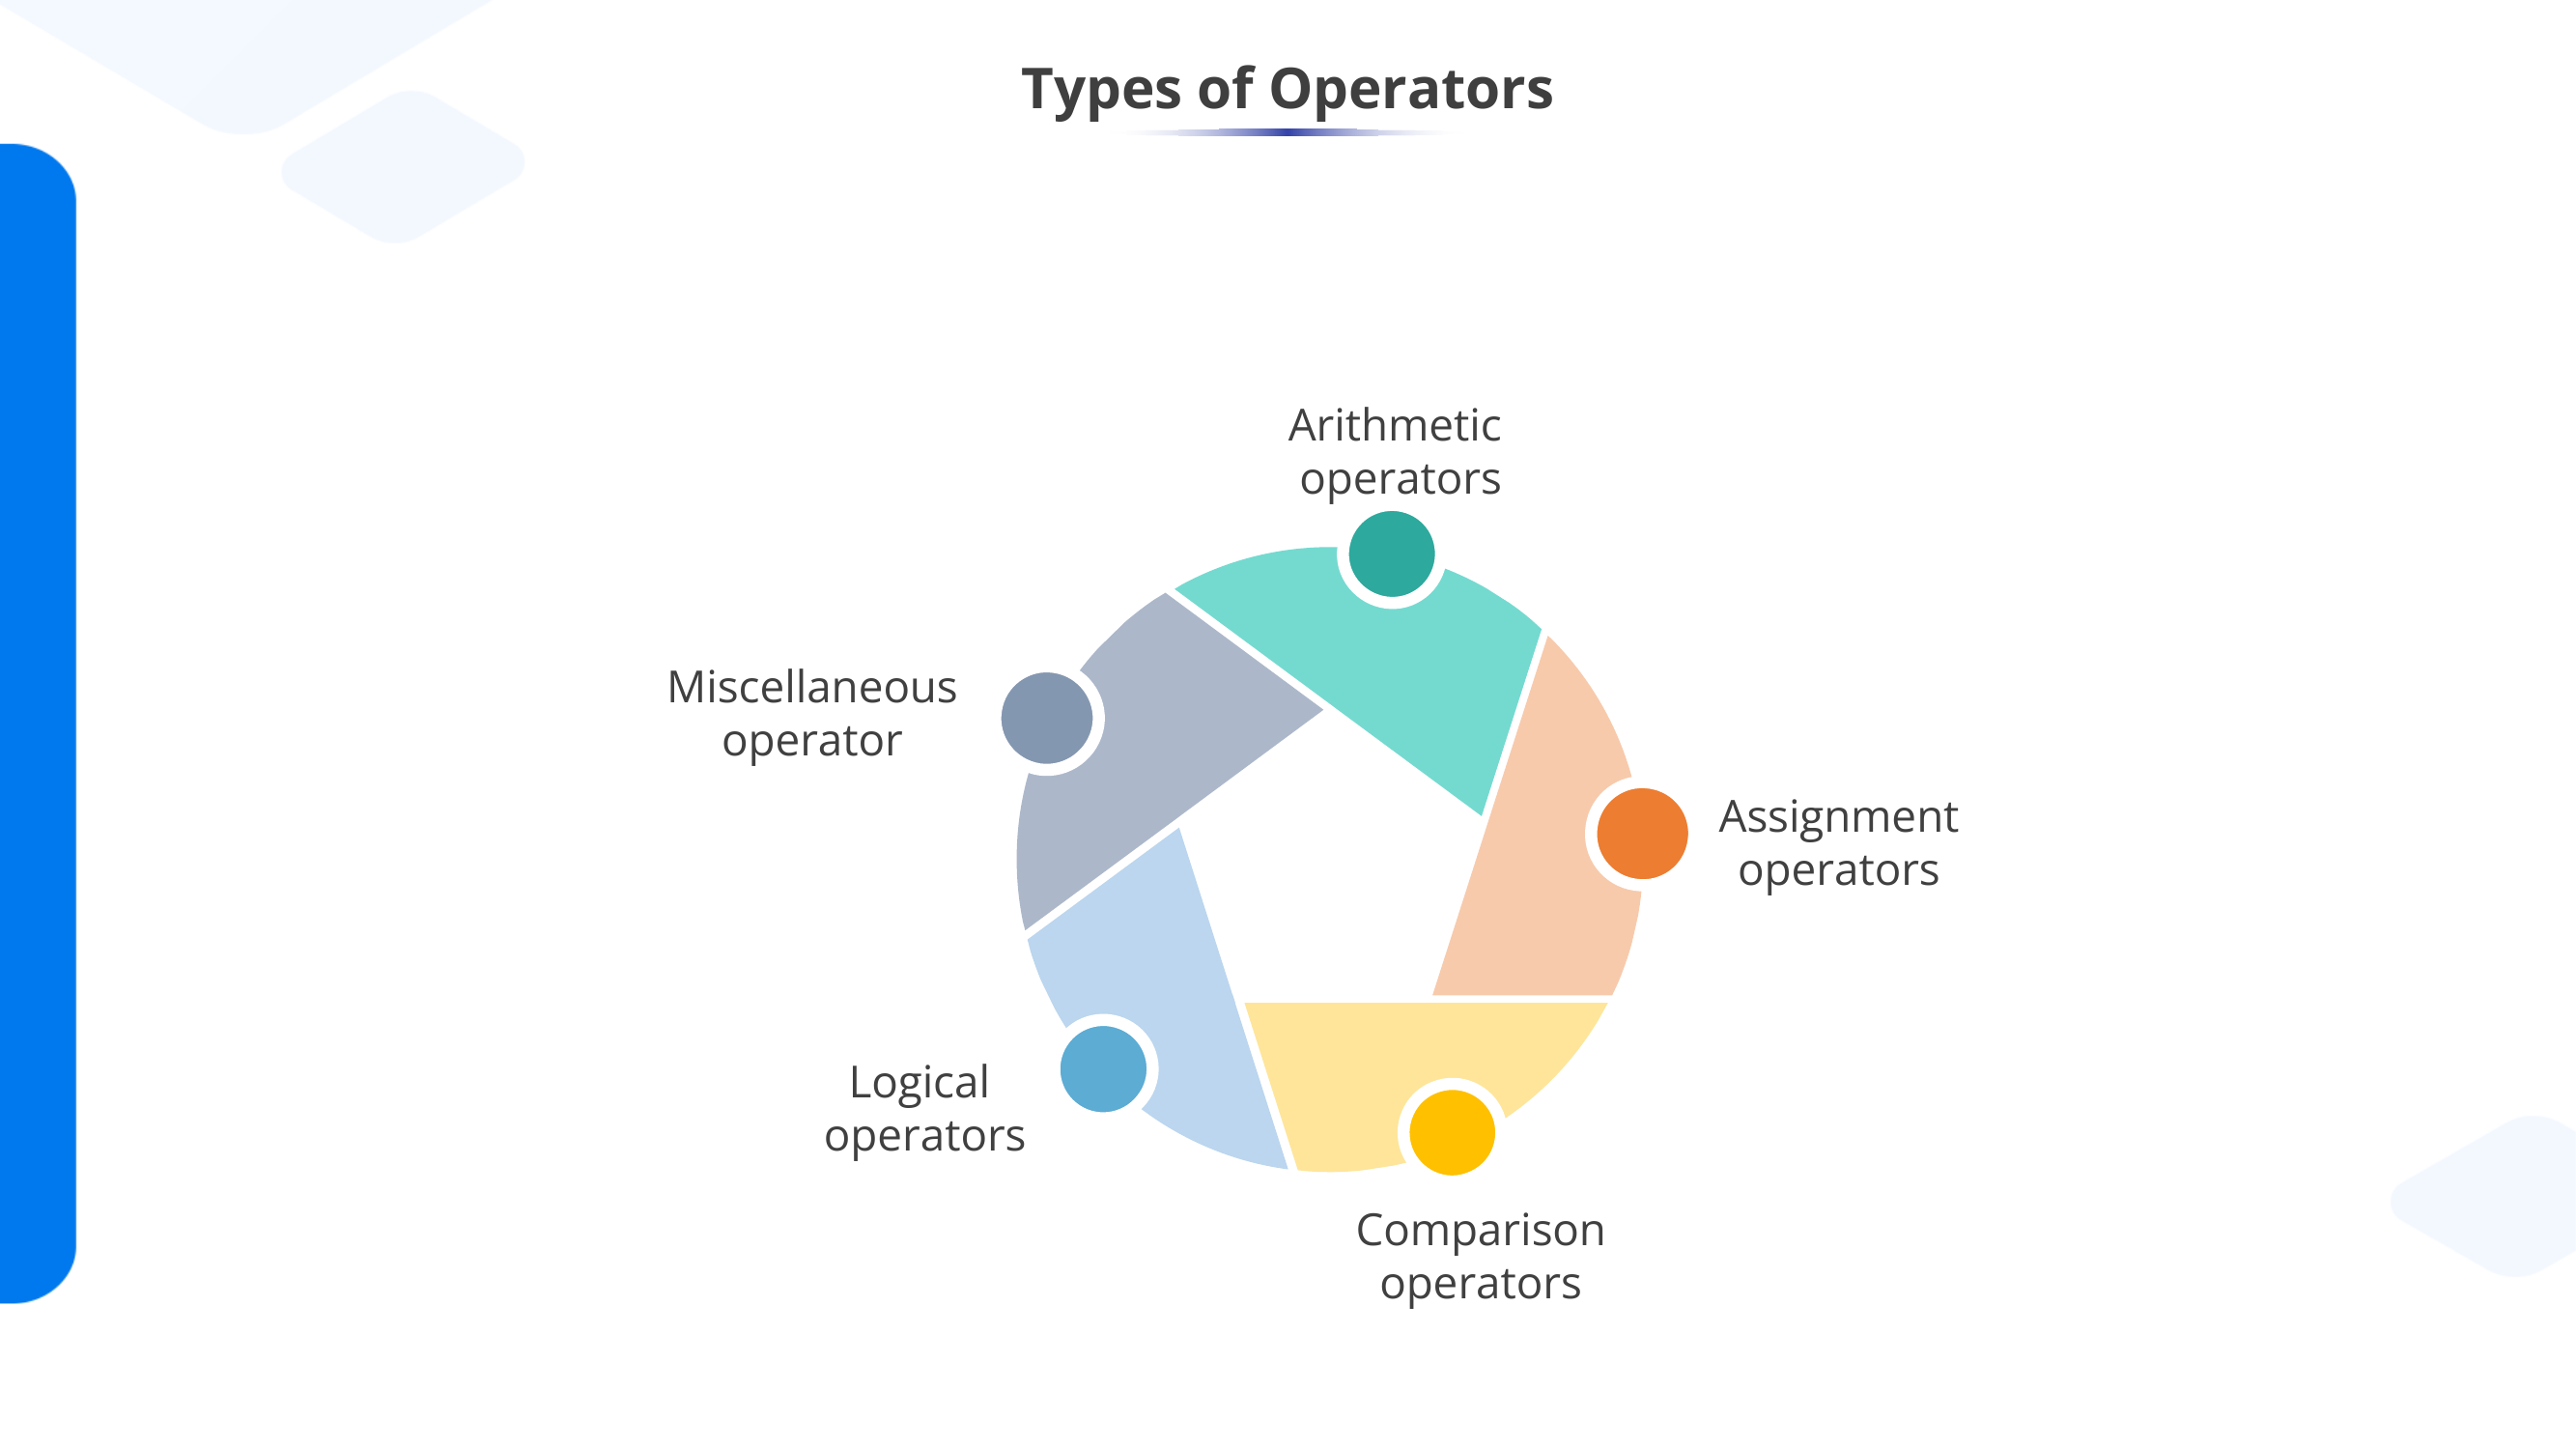

Types of Operators

Arithmetic
operators

Miscellaneous operator

Assignment operators

Logical
operators

Comparison operators